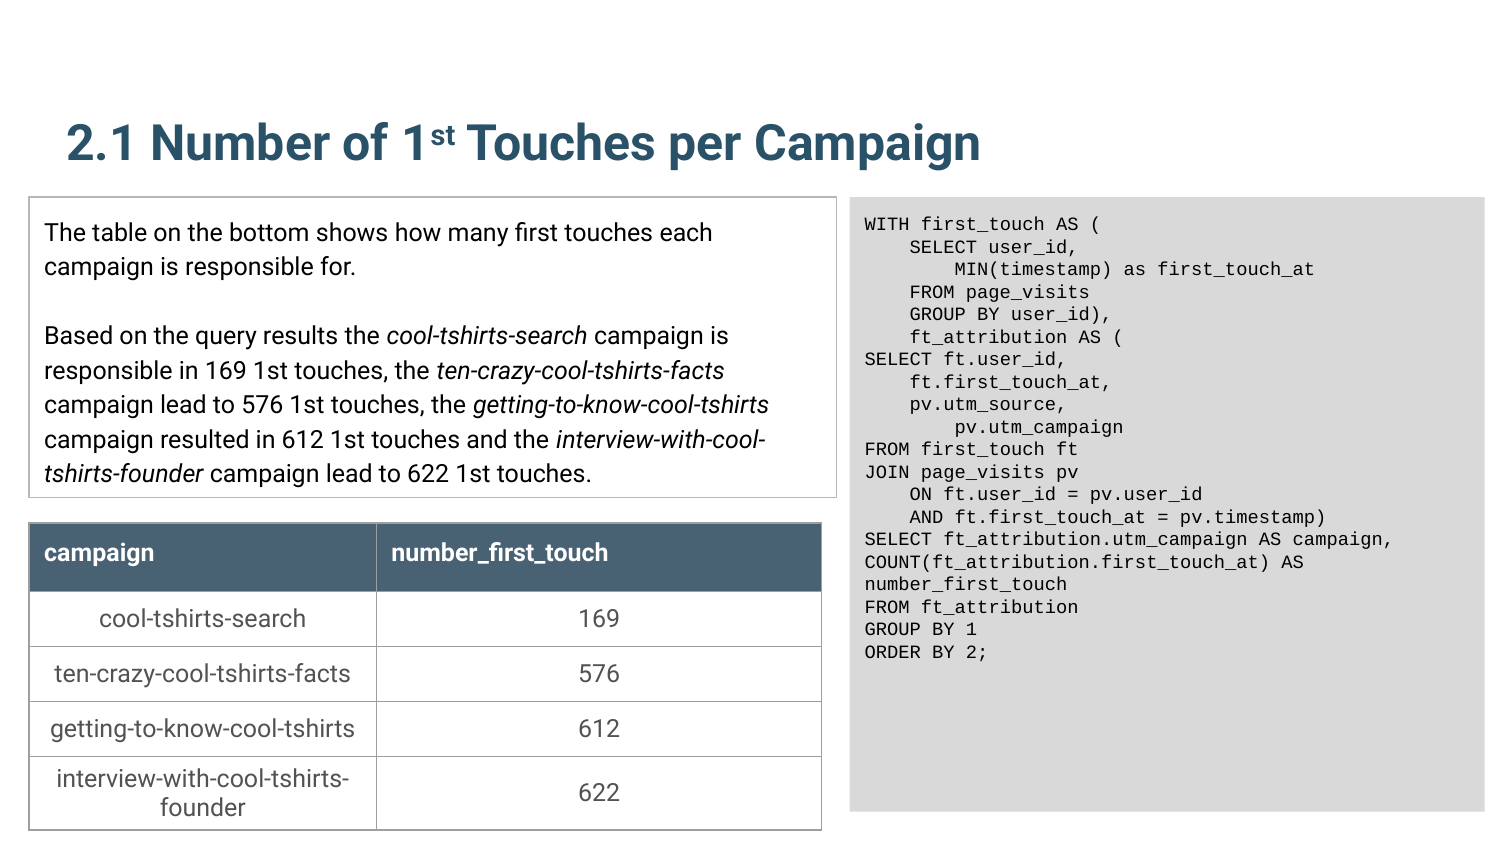

2.1 Number of 1st Touches per Campaign
The table on the bottom shows how many first touches each campaign is responsible for.

Based on the query results the cool-tshirts-search campaign is responsible in 169 1st touches, the ten-crazy-cool-tshirts-facts campaign lead to 576 1st touches, the getting-to-know-cool-tshirts campaign resulted in 612 1st touches and the interview-with-cool-tshirts-founder campaign lead to 622 1st touches.

WITH first_touch AS (
    SELECT user_id,
        MIN(timestamp) as first_touch_at
    FROM page_visits
    GROUP BY user_id),
    ft_attribution AS (
SELECT ft.user_id,
    ft.first_touch_at,
    pv.utm_source,
        pv.utm_campaign
FROM first_touch ft
JOIN page_visits pv
    ON ft.user_id = pv.user_id
    AND ft.first_touch_at = pv.timestamp)
SELECT ft_attribution.utm_campaign AS campaign,
COUNT(ft_attribution.first_touch_at) AS number_first_touch
FROM ft_attribution
GROUP BY 1
ORDER BY 2;
| campaign | number\_first\_touch |
| --- | --- |
| cool-tshirts-search | 169 |
| ten-crazy-cool-tshirts-facts | 576 |
| getting-to-know-cool-tshirts | 612 |
| interview-with-cool-tshirts-founder | 622 |